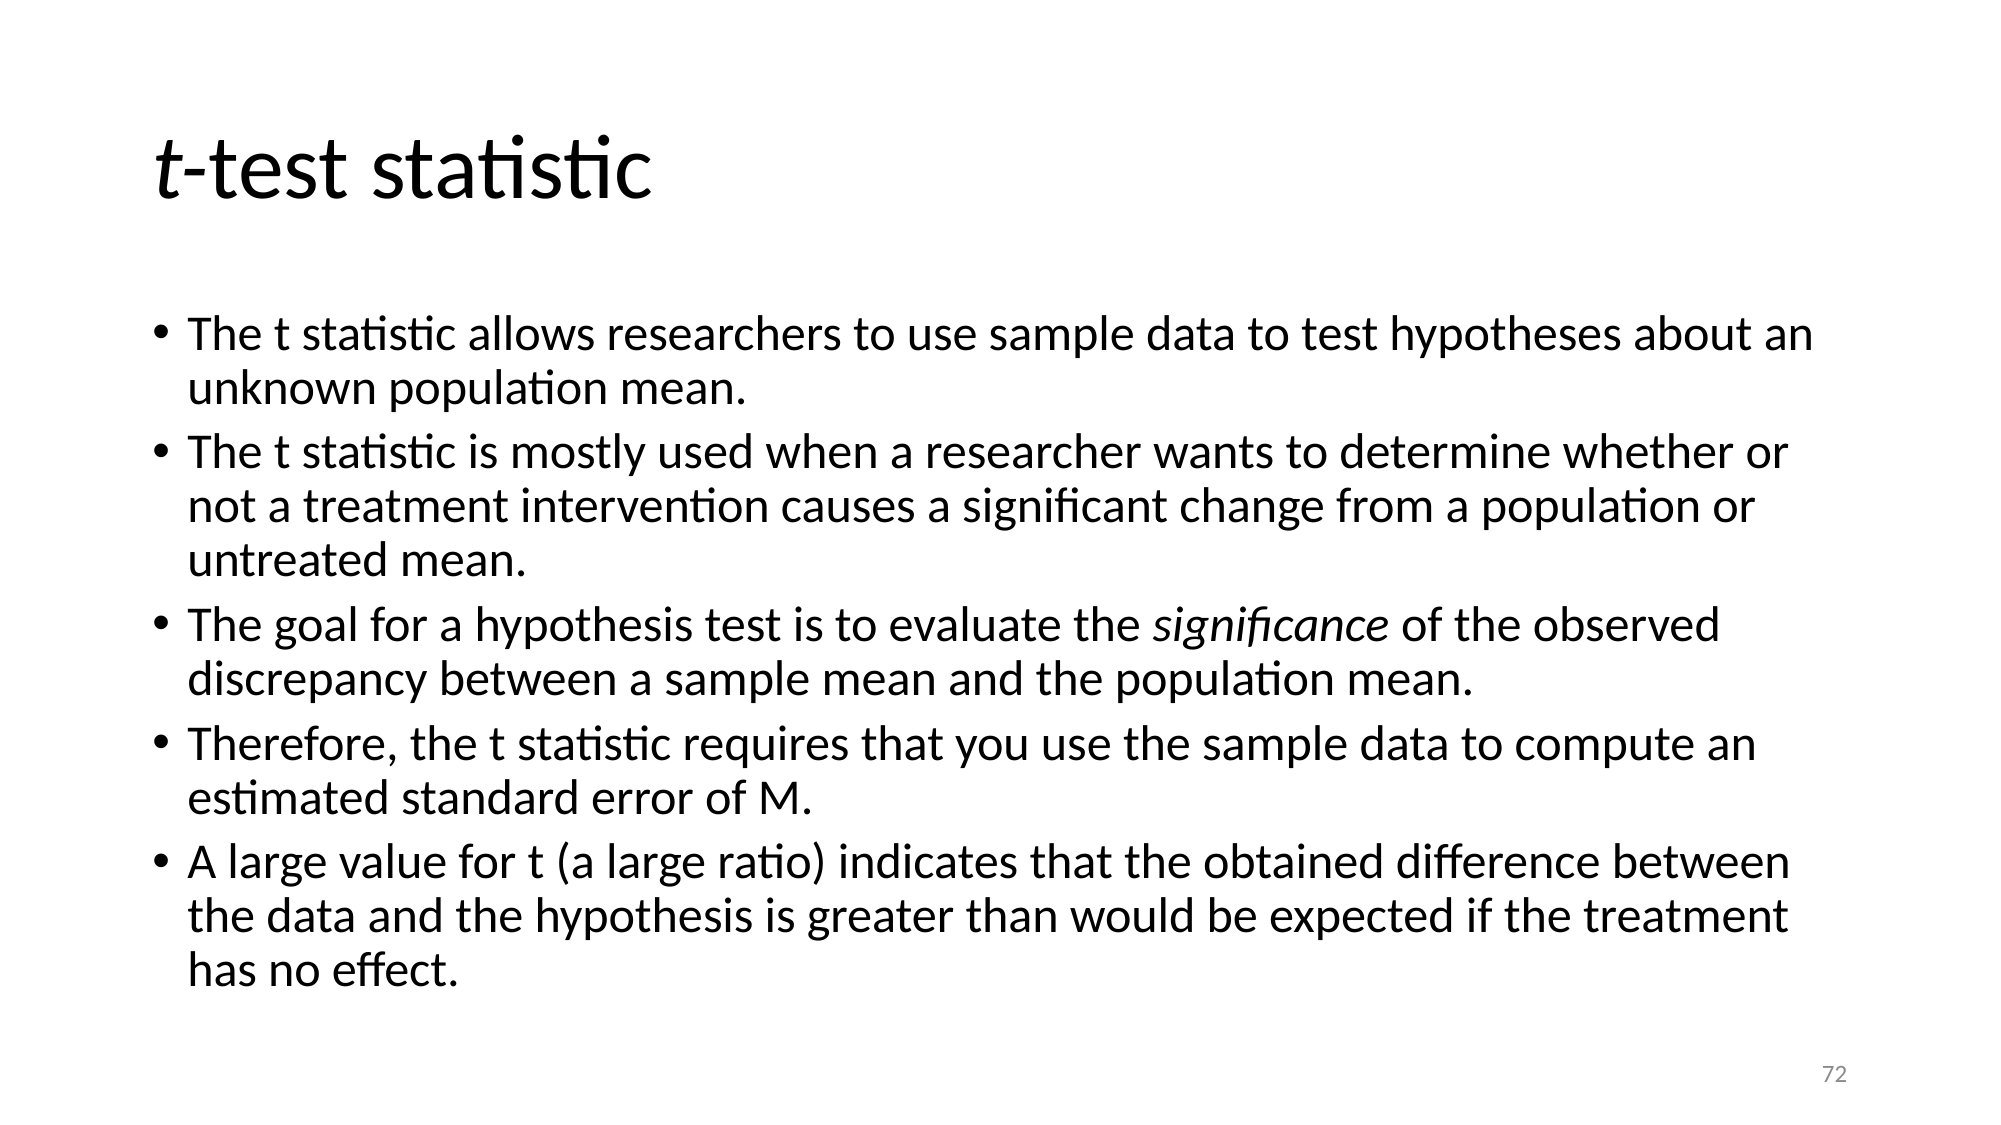

# t-test statistic
The t statistic allows researchers to use sample data to test hypotheses about an unknown population mean.
The t statistic is mostly used when a researcher wants to determine whether or not a treatment intervention causes a significant change from a population or untreated mean.
The goal for a hypothesis test is to evaluate the significance of the observed discrepancy between a sample mean and the population mean.
Therefore, the t statistic requires that you use the sample data to compute an estimated standard error of M.
A large value for t (a large ratio) indicates that the obtained difference between the data and the hypothesis is greater than would be expected if the treatment has no effect.

72